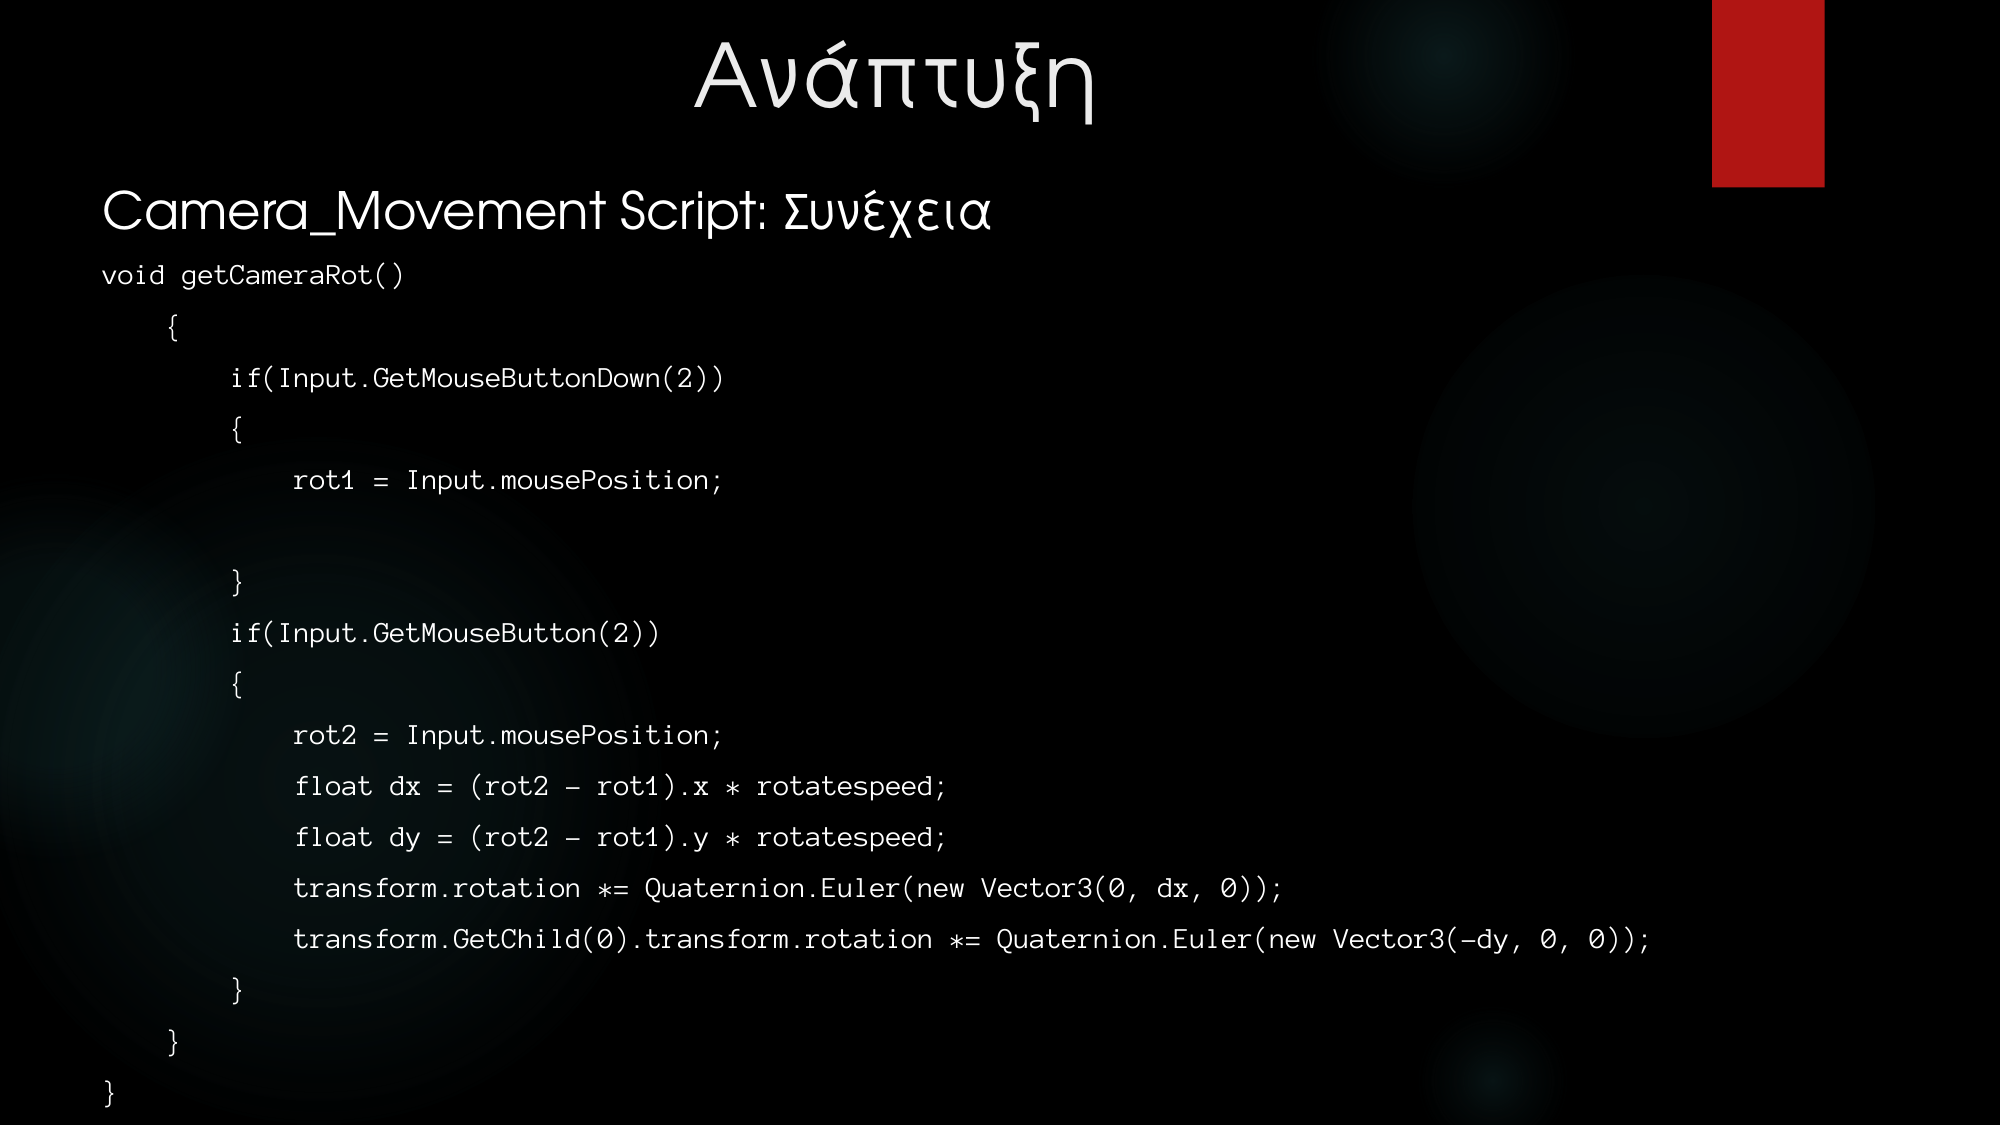

# Ανάπτυξη
Camera_Movement Script: Συνέχεια
void getCameraRot()
    {
        if(Input.GetMouseButtonDown(2))
        {
            rot1 = Input.mousePosition;

        }
        if(Input.GetMouseButton(2))
        {
            rot2 = Input.mousePosition;
            float dx = (rot2 - rot1).x * rotatespeed;
            float dy = (rot2 - rot1).y * rotatespeed;
            transform.rotation *= Quaternion.Euler(new Vector3(0, dx, 0));
            transform.GetChild(0).transform.rotation *= Quaternion.Euler(new Vector3(-dy, 0, 0));
        }
    }
}